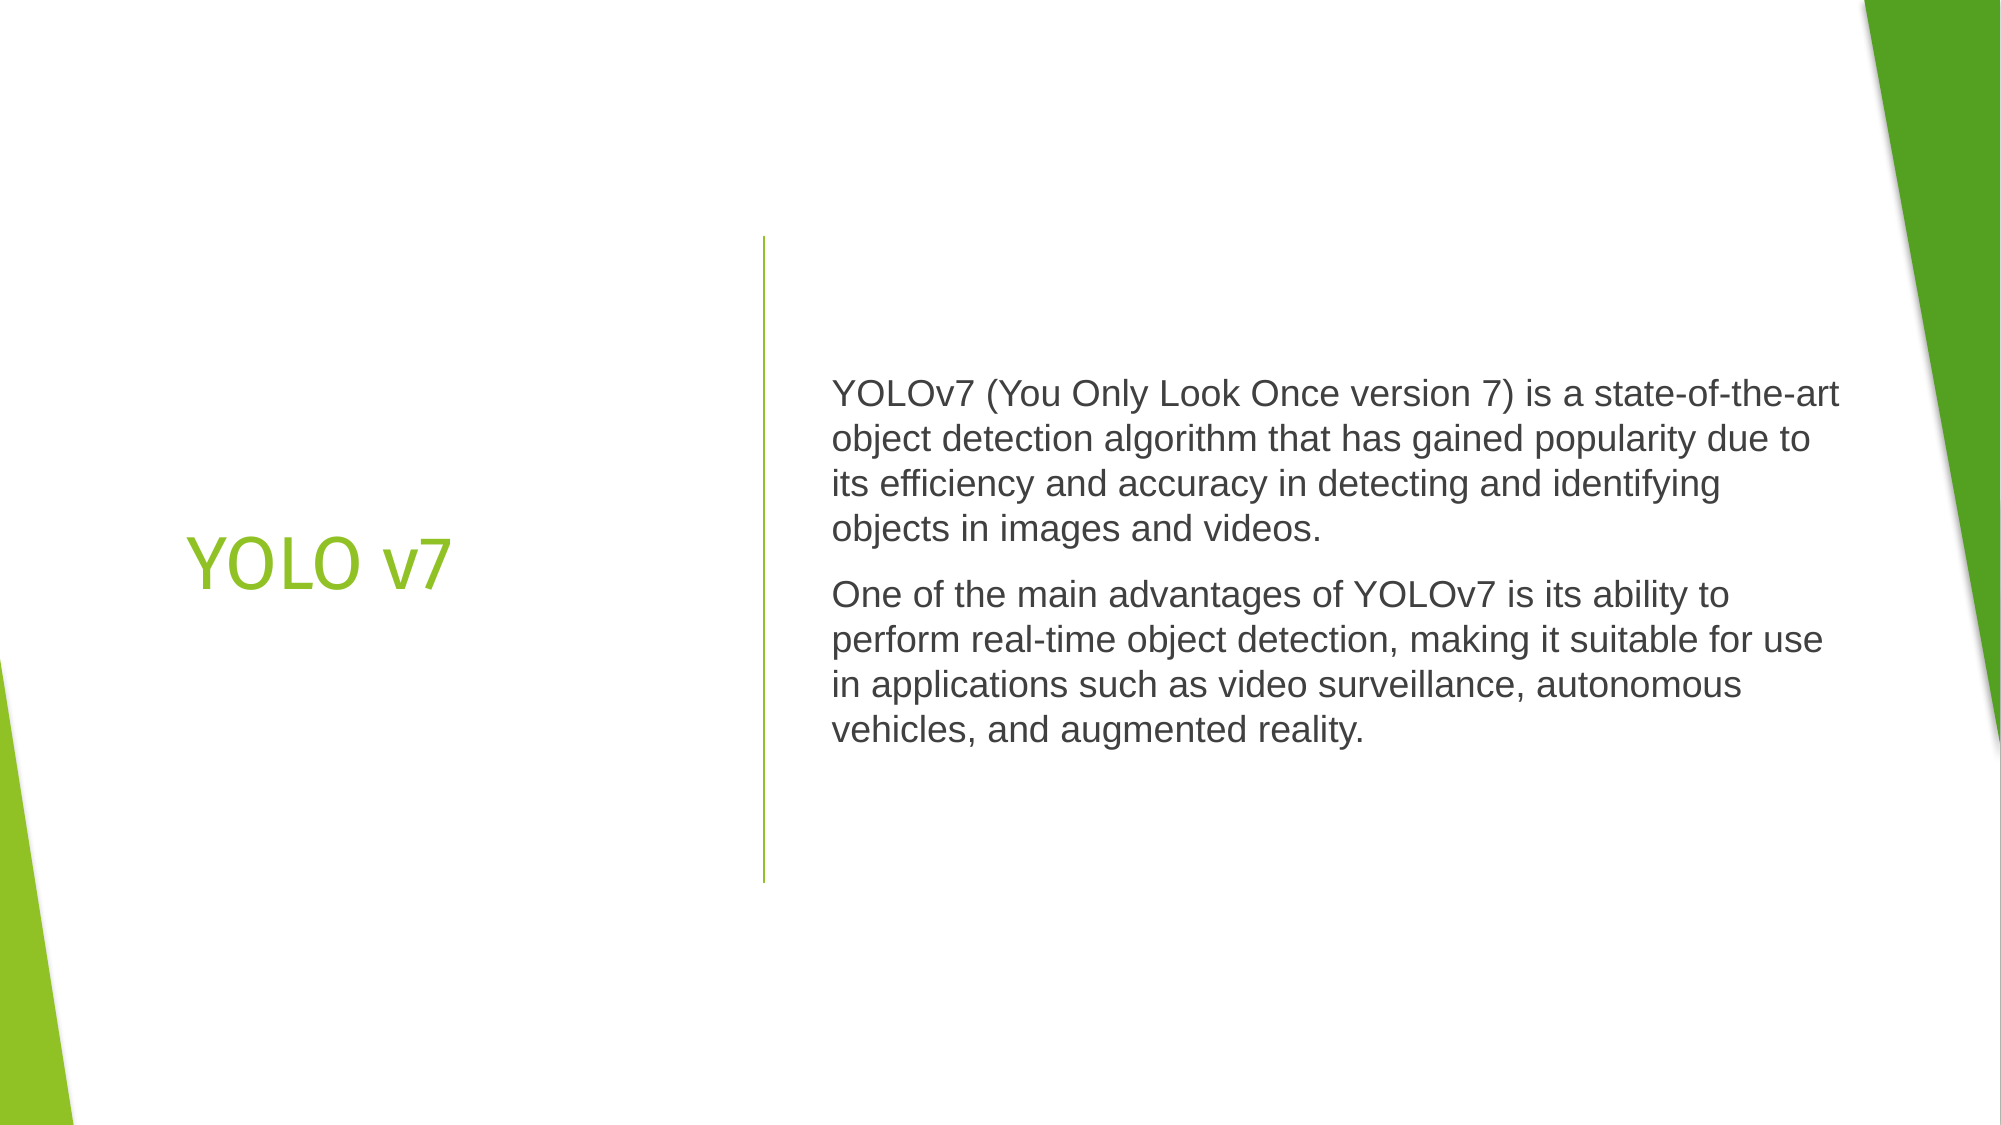

YOLOv7 (You Only Look Once version 7) is a state-of-the-art object detection algorithm that has gained popularity due to its efficiency and accuracy in detecting and identifying objects in images and videos.
One of the main advantages of YOLOv7 is its ability to perform real-time object detection, making it suitable for use in applications such as video surveillance, autonomous vehicles, and augmented reality.
# YOLO v7